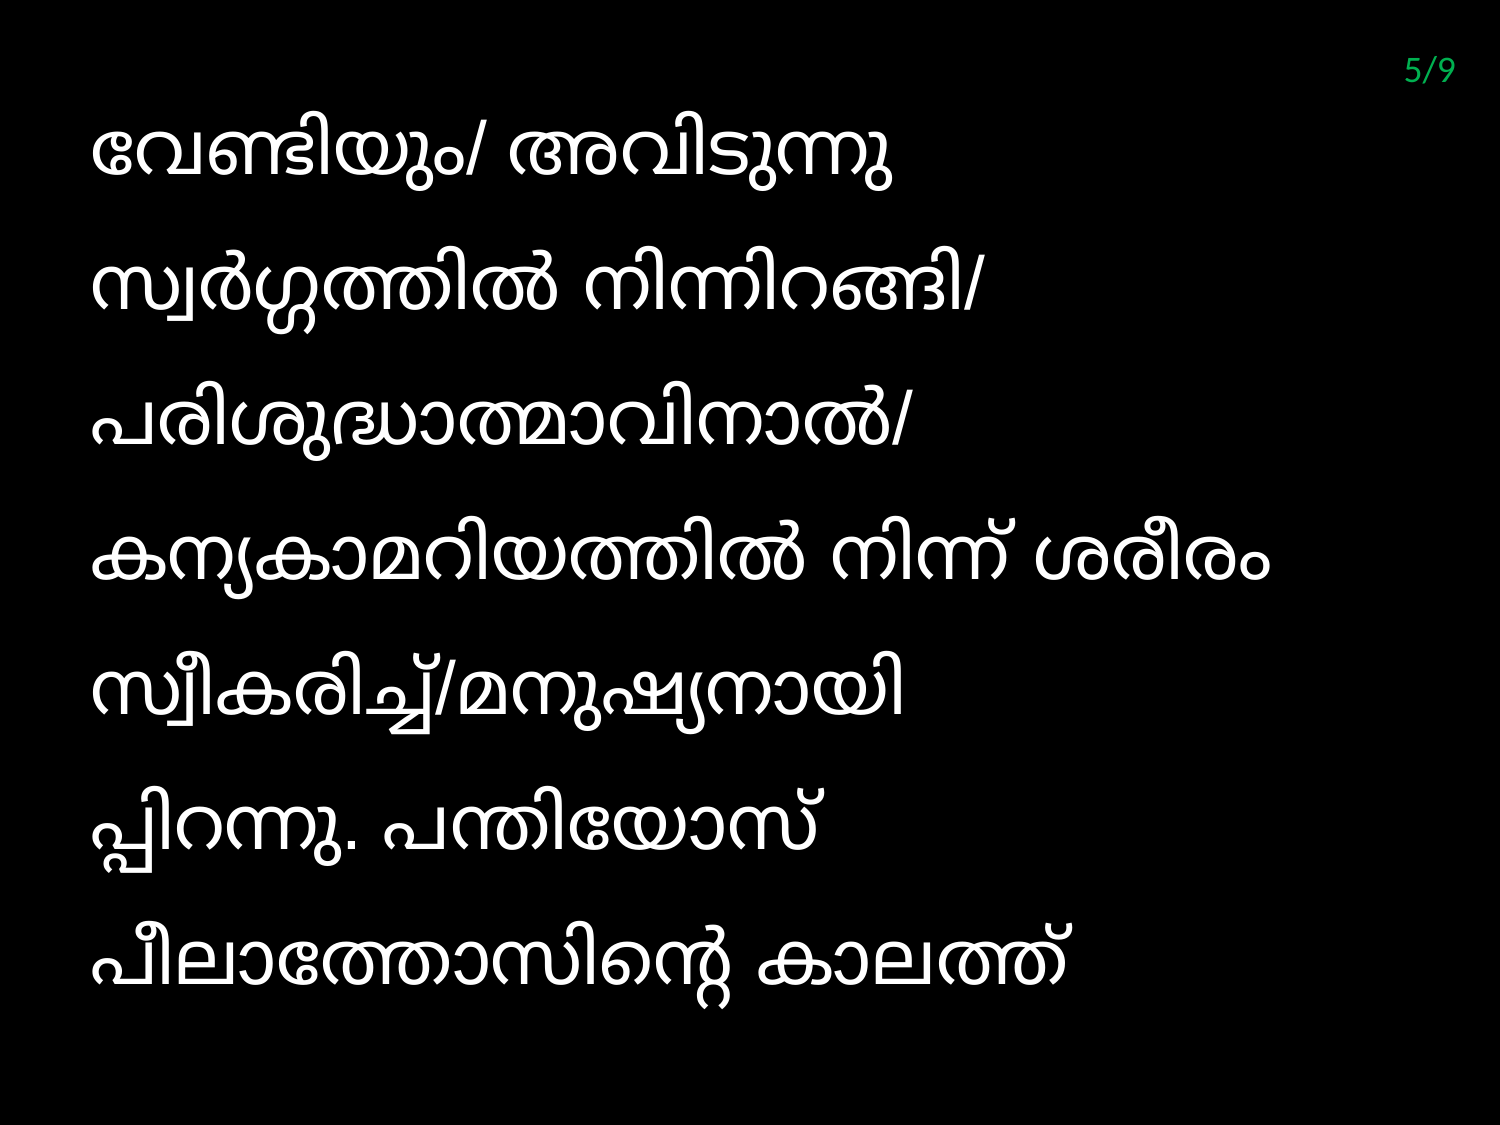

5/9
വേണ്ടിയും/ അവിടുന്നു
സ്വര്‍ഗ്ഗത്തില്‍ നിന്നിറങ്ങി/
പരിശുദ്ധാത്മാവിനാല്‍/ കന്യകാമറിയത്തില്‍ നിന്ന് ശരീരം സ്വീകരിച്ച്/മനുഷ്യനായി
പ്പിറന്നു. പന്തിയോസ് പീലാത്തോസിന്‍റെ കാലത്ത്